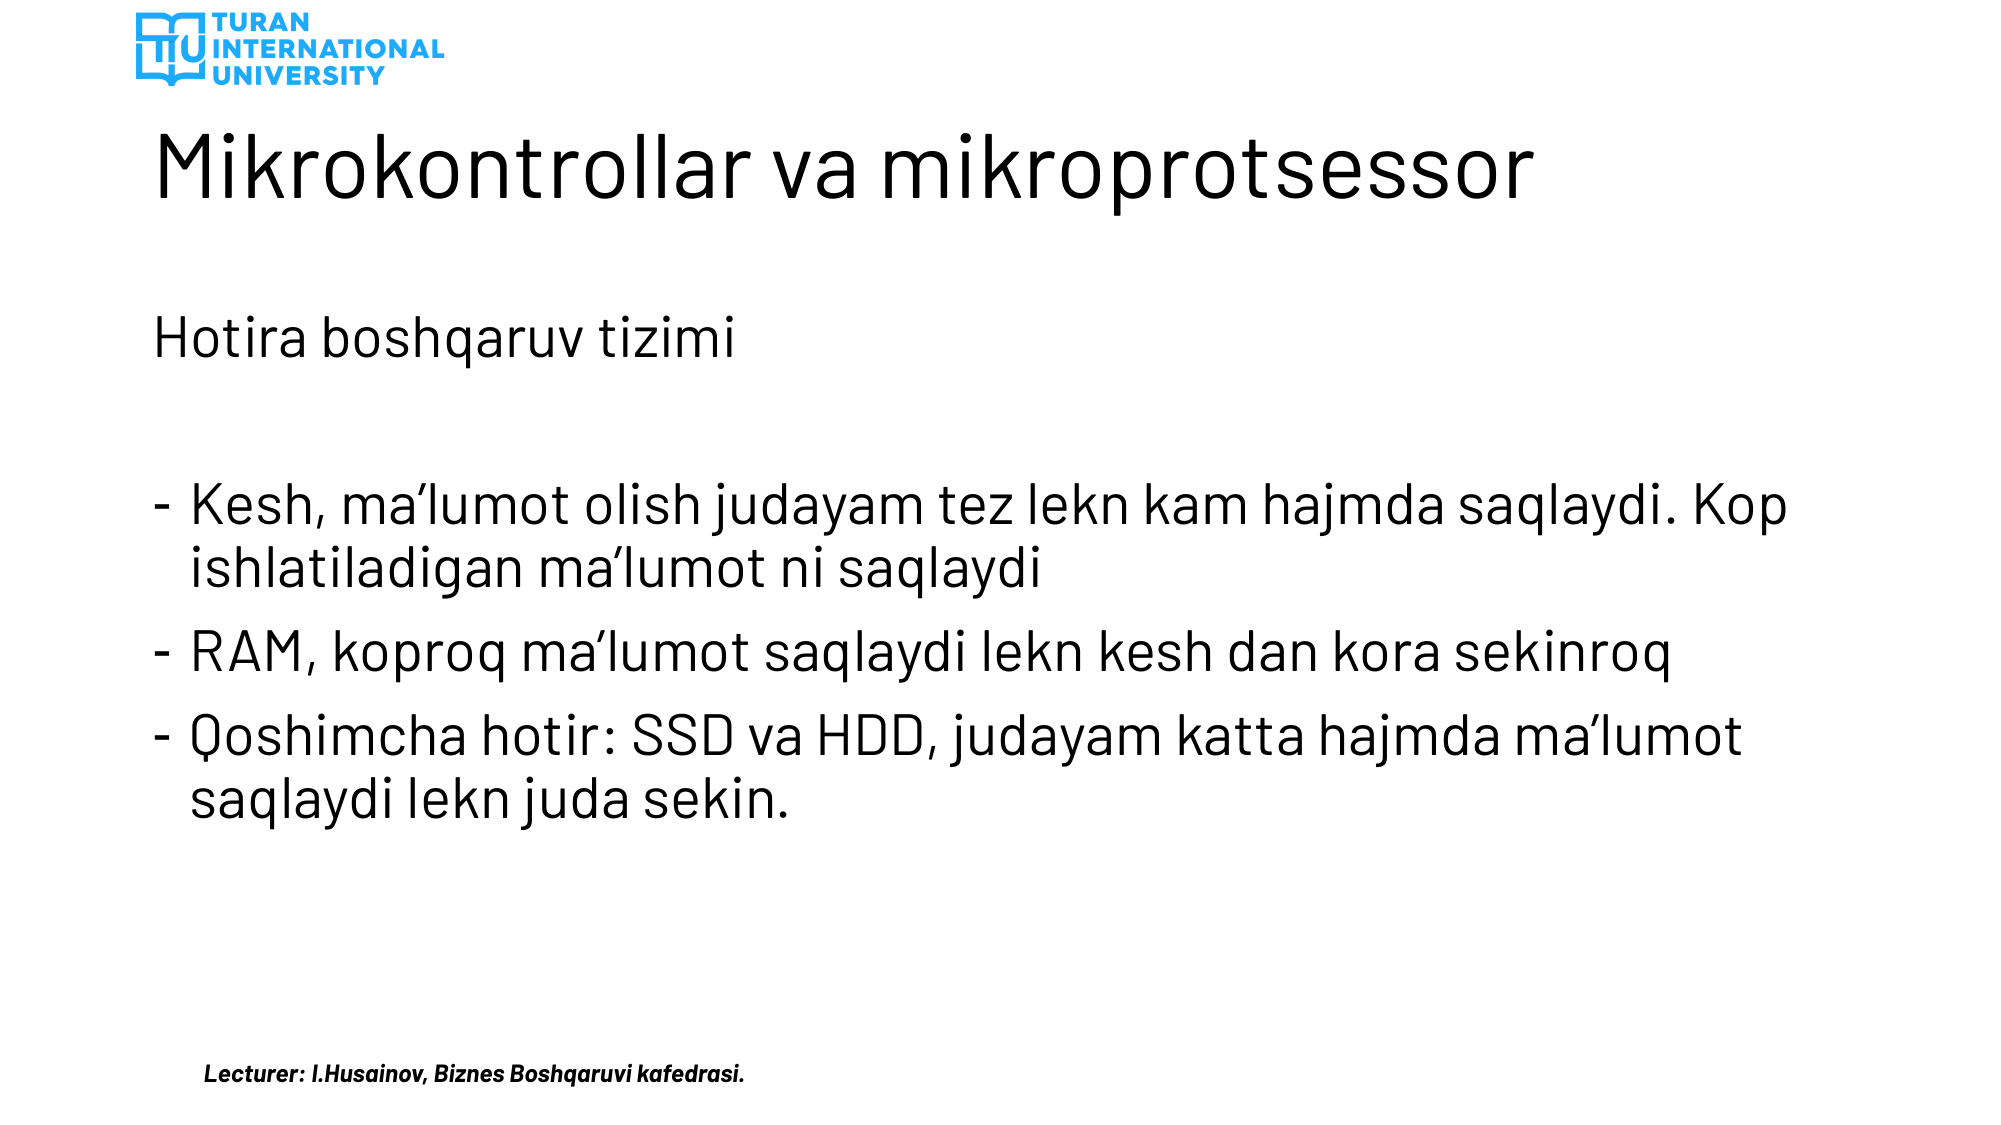

# Mikrokontrollar va mikroprotsessor
Hotira boshqaruv tizimi

Kesh, ma’lumot olish judayam tez lekn kam hajmda saqlaydi. Kop ishlatiladigan ma’lumot ni saqlaydi
RAM, koproq ma’lumot saqlaydi lekn kesh dan kora sekinroq
Qoshimcha hotir: SSD va HDD, judayam katta hajmda ma’lumot saqlaydi lekn juda sekin.
Lecturer: I.Husainov, Biznes Boshqaruvi kafedrasi.